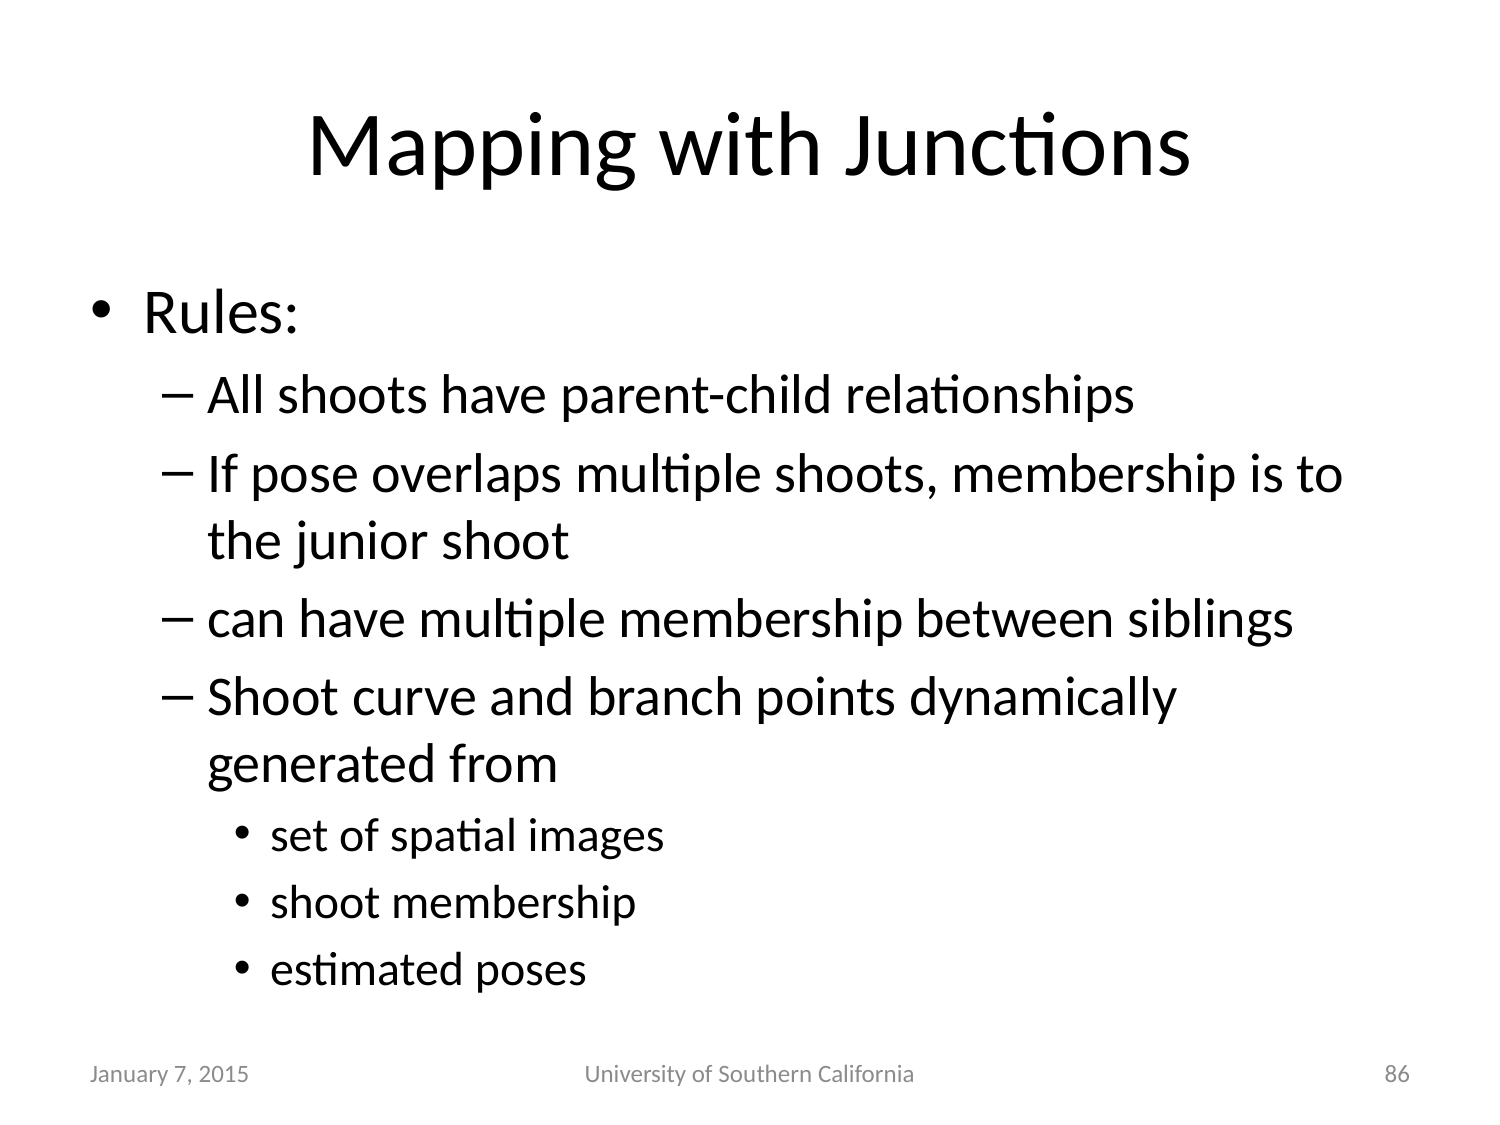

# Mapping with Junctions
Rules:
All shoots have parent-child relationships
If pose overlaps multiple shoots, membership is to the junior shoot
can have multiple membership between siblings
Shoot curve and branch points dynamically generated from
set of spatial images
shoot membership
estimated poses
January 7, 2015
University of Southern California
86